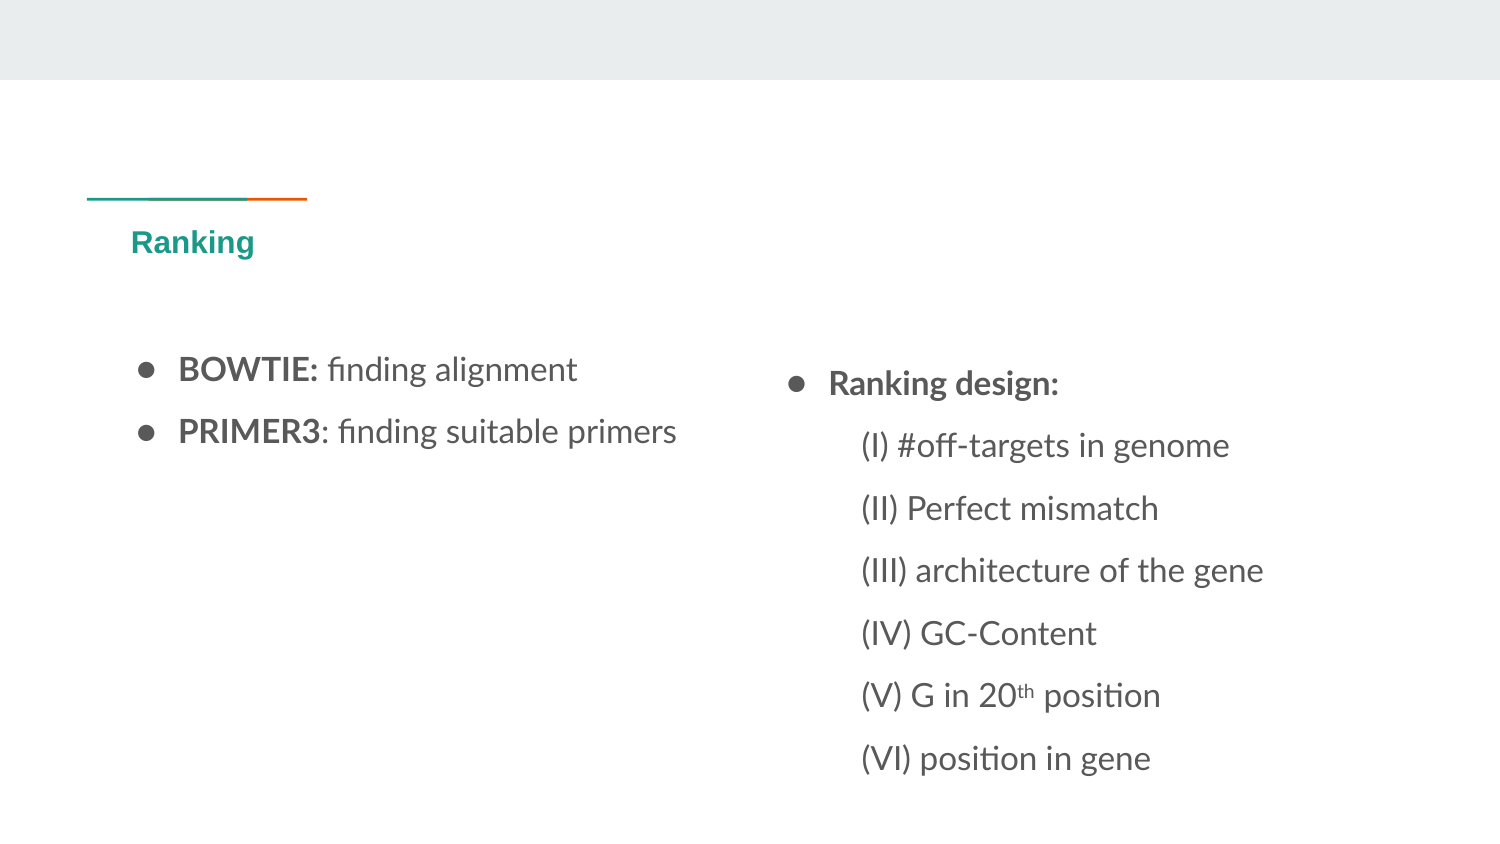

# Ranking
BOWTIE: finding alignment
PRIMER3: finding suitable primers

Ranking design:
(I) #off-targets in genome
(II) Perfect mismatch
(III) architecture of the gene
(IV) GC-Content
(V) G in 20th position
(VI) position in gene